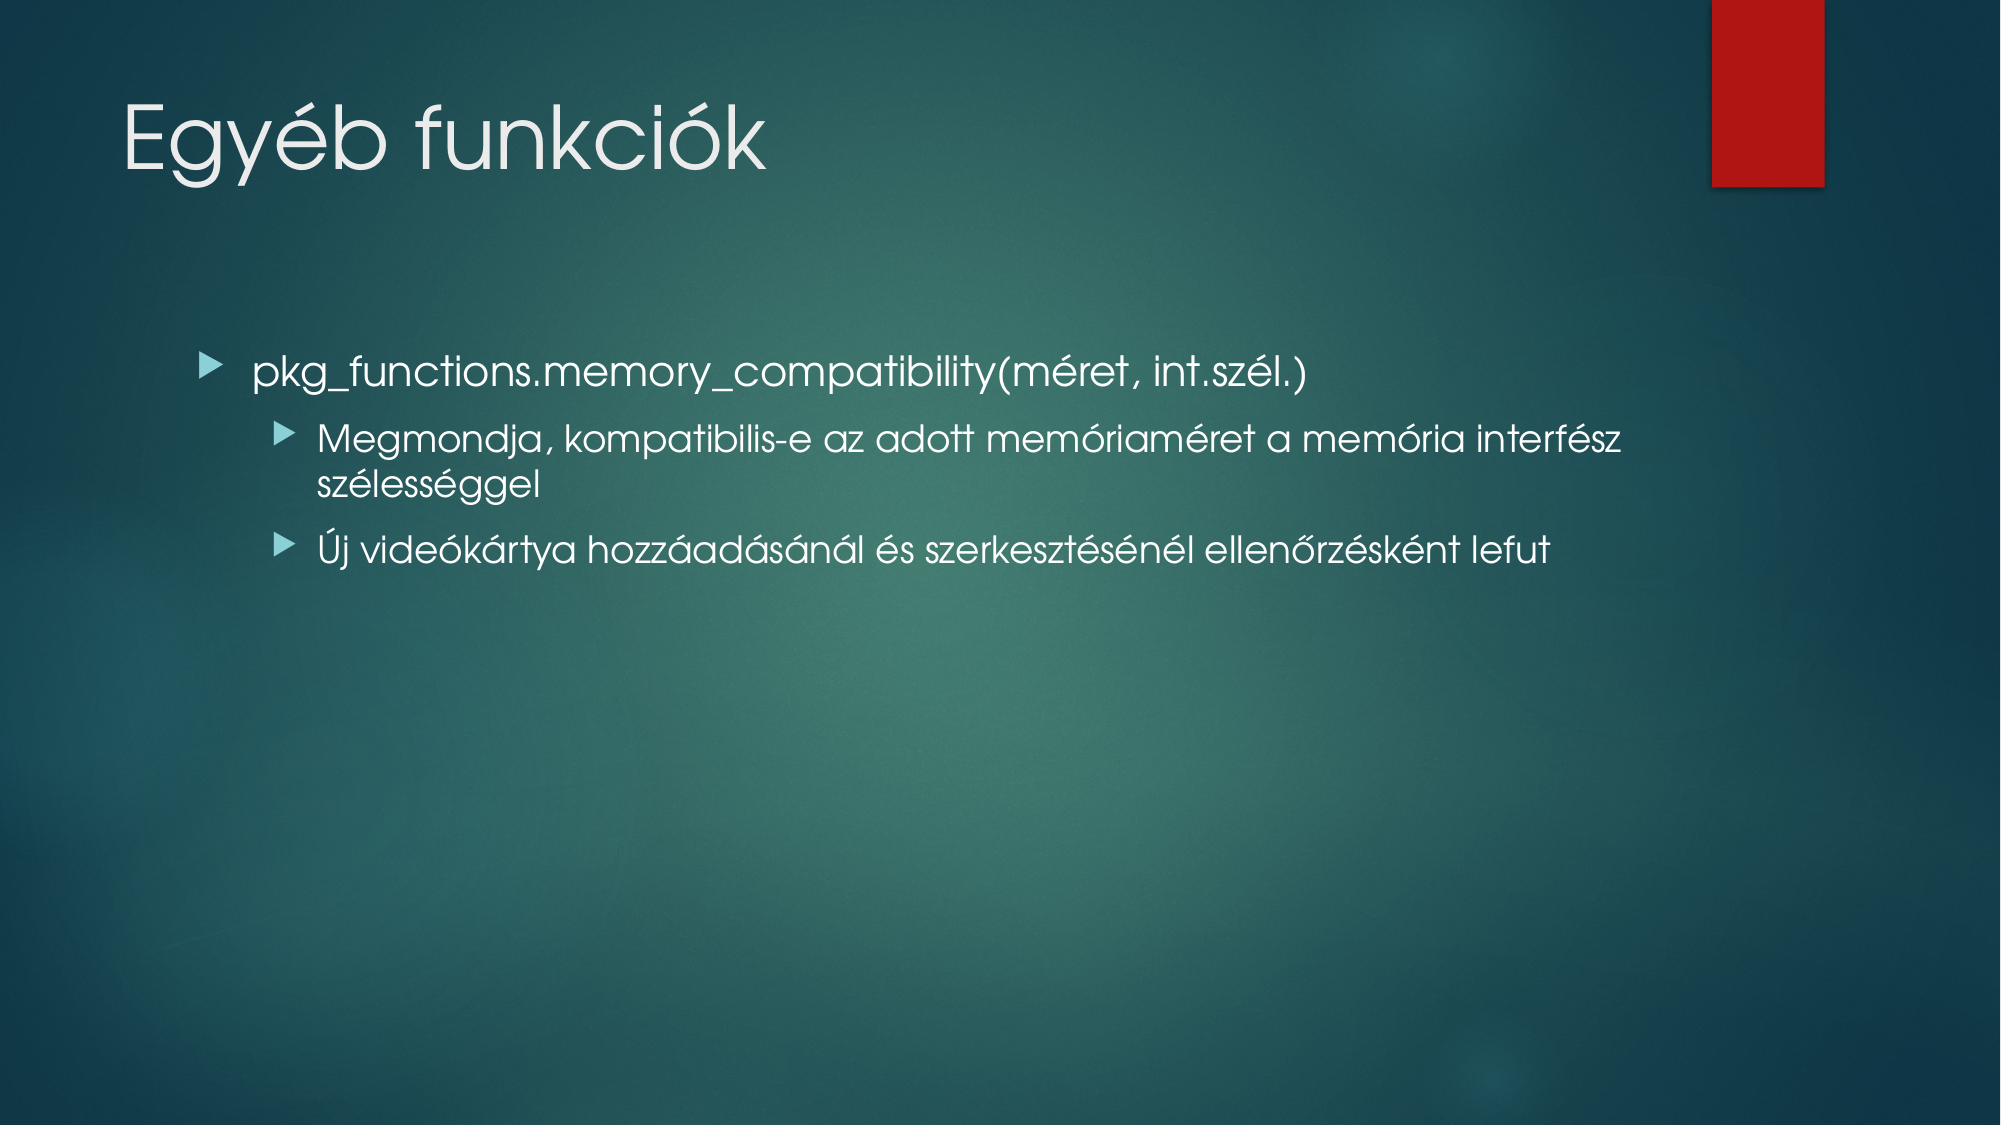

# Egyéb funkciók
pkg_functions.memory_compatibility(méret, int.szél.)
Megmondja, kompatibilis-e az adott memóriaméret a memória interfész szélességgel
Új videókártya hozzáadásánál és szerkesztésénél ellenőrzésként lefut